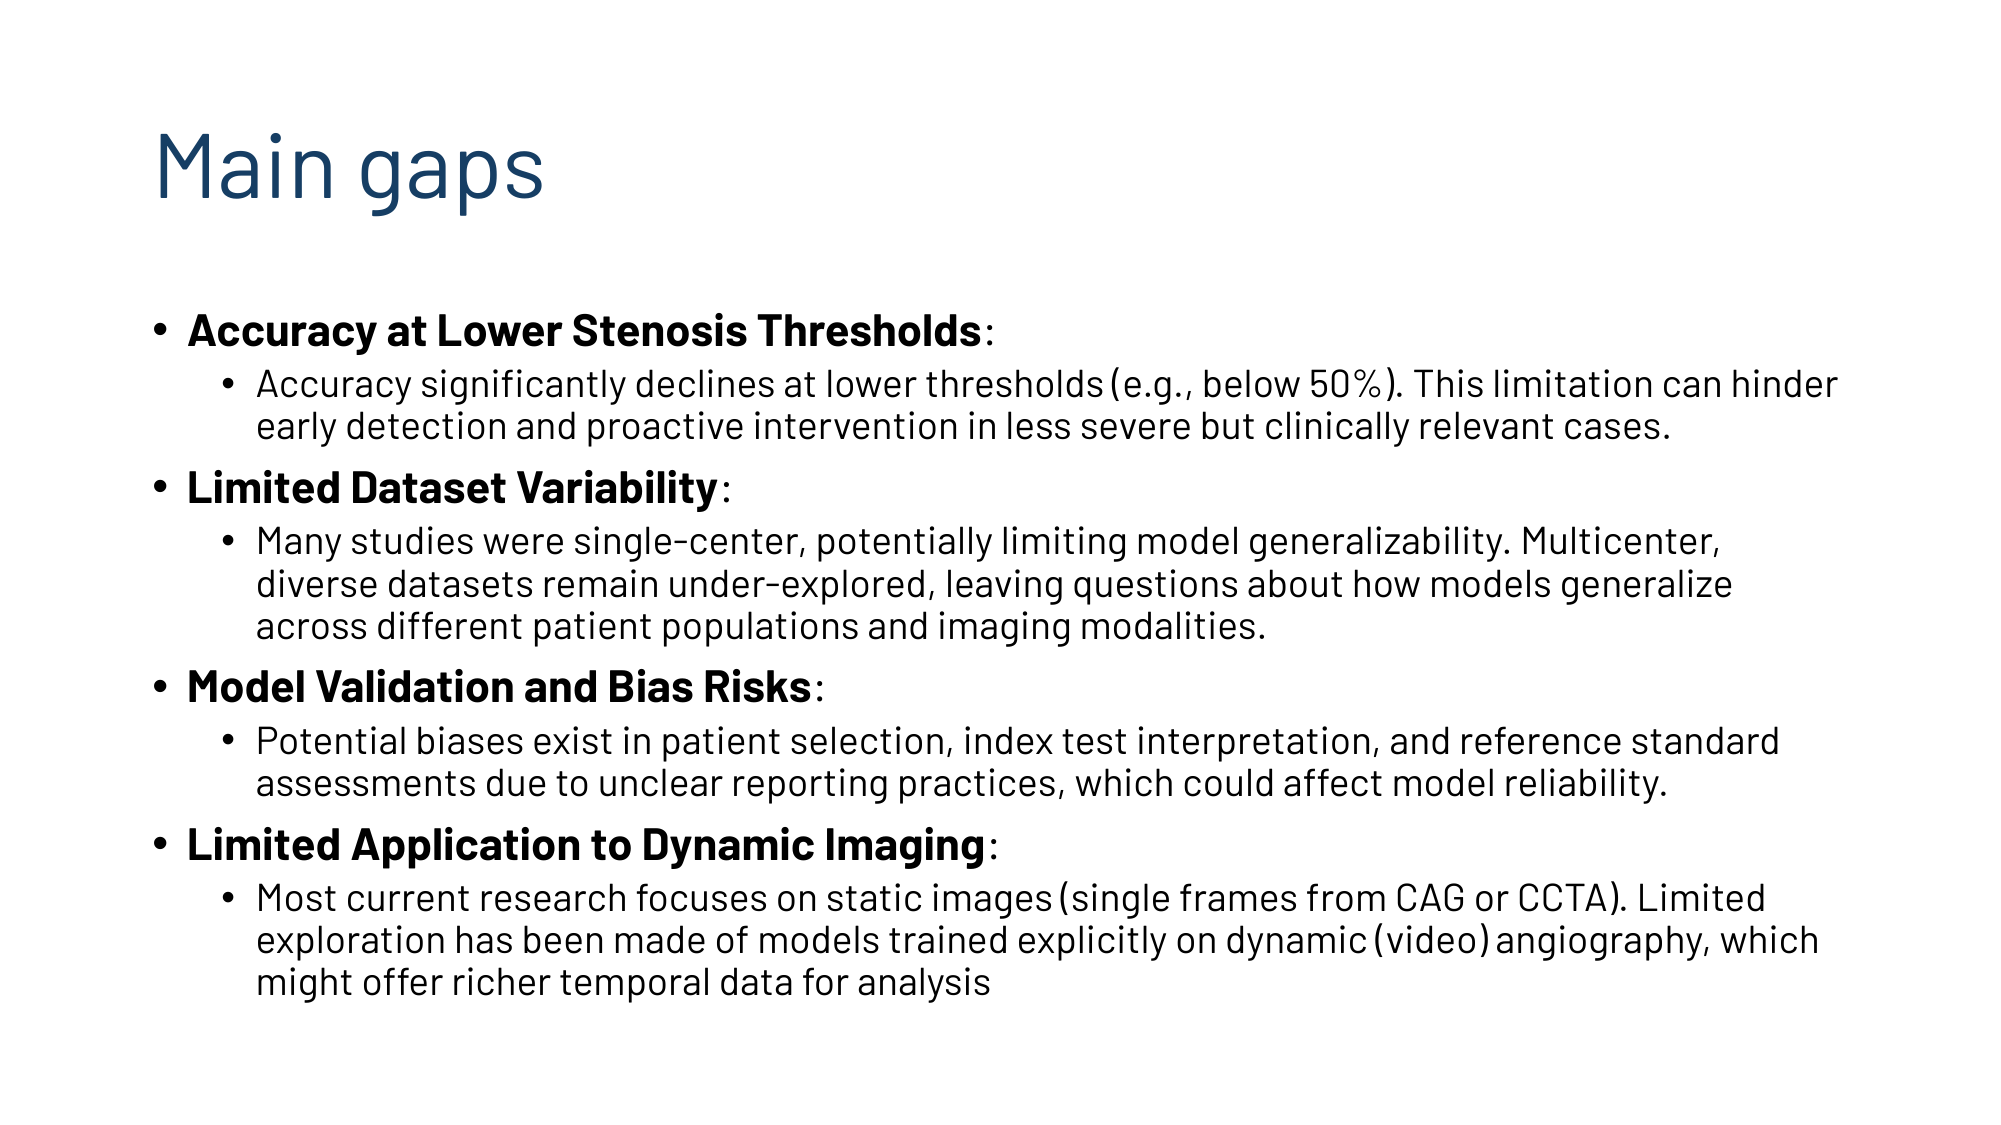

# Main gaps
Accuracy at Lower Stenosis Thresholds:
Accuracy significantly declines at lower thresholds (e.g., below 50%). This limitation can hinder early detection and proactive intervention in less severe but clinically relevant cases.
Limited Dataset Variability:
Many studies were single-center, potentially limiting model generalizability. Multicenter, diverse datasets remain under-explored, leaving questions about how models generalize across different patient populations and imaging modalities.
Model Validation and Bias Risks:
Potential biases exist in patient selection, index test interpretation, and reference standard assessments due to unclear reporting practices, which could affect model reliability.
Limited Application to Dynamic Imaging:
Most current research focuses on static images (single frames from CAG or CCTA). Limited exploration has been made of models trained explicitly on dynamic (video) angiography, which might offer richer temporal data for analysis